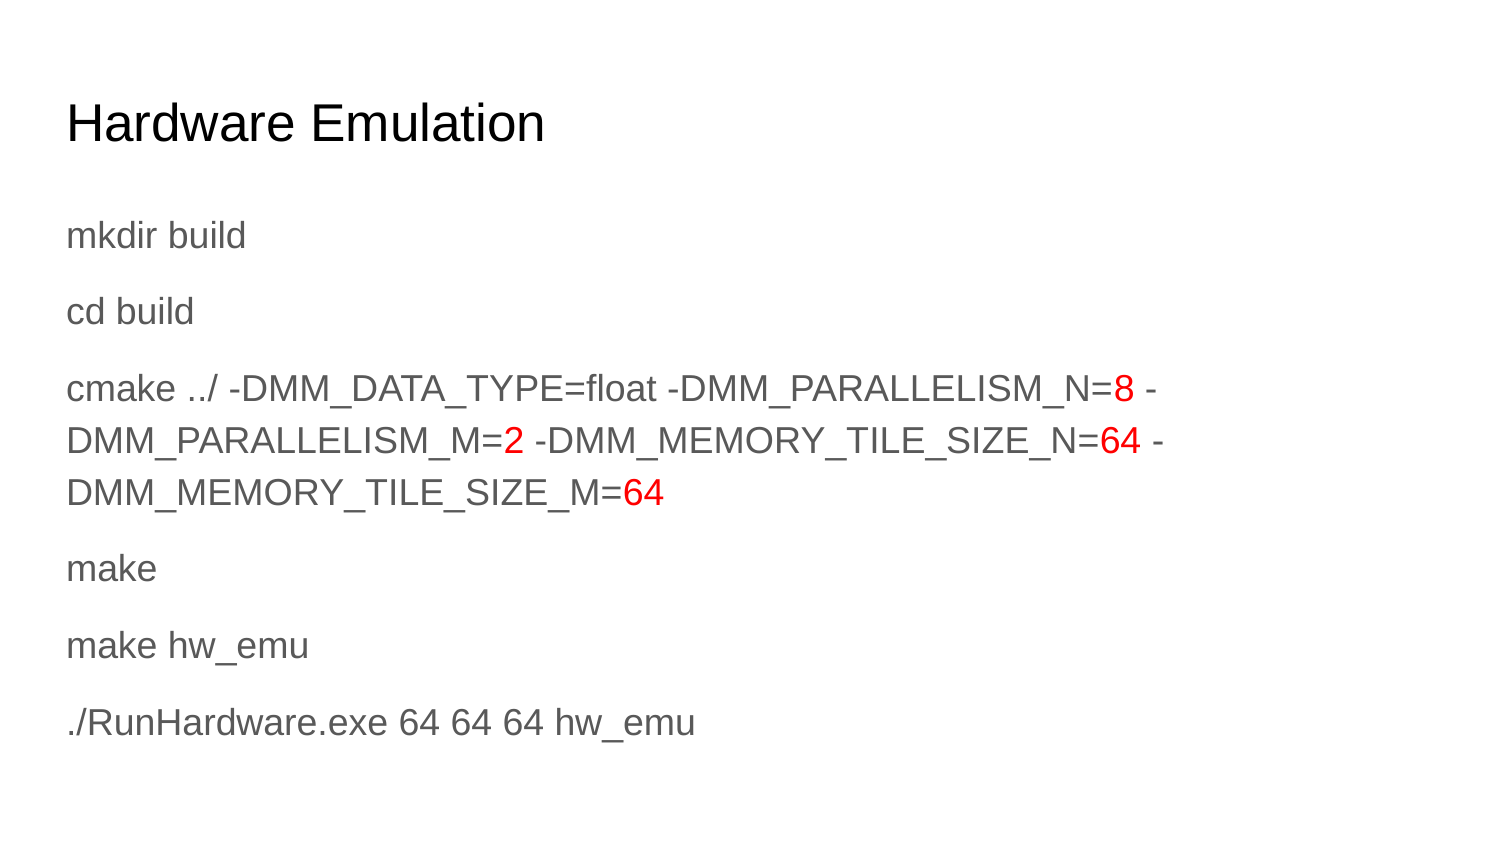

# Hardware Emulation
mkdir build
cd build
cmake ../ -DMM_DATA_TYPE=float -DMM_PARALLELISM_N=8 -DMM_PARALLELISM_M=2 -DMM_MEMORY_TILE_SIZE_N=64 -DMM_MEMORY_TILE_SIZE_M=64
make
make hw_emu
./RunHardware.exe 64 64 64 hw_emu